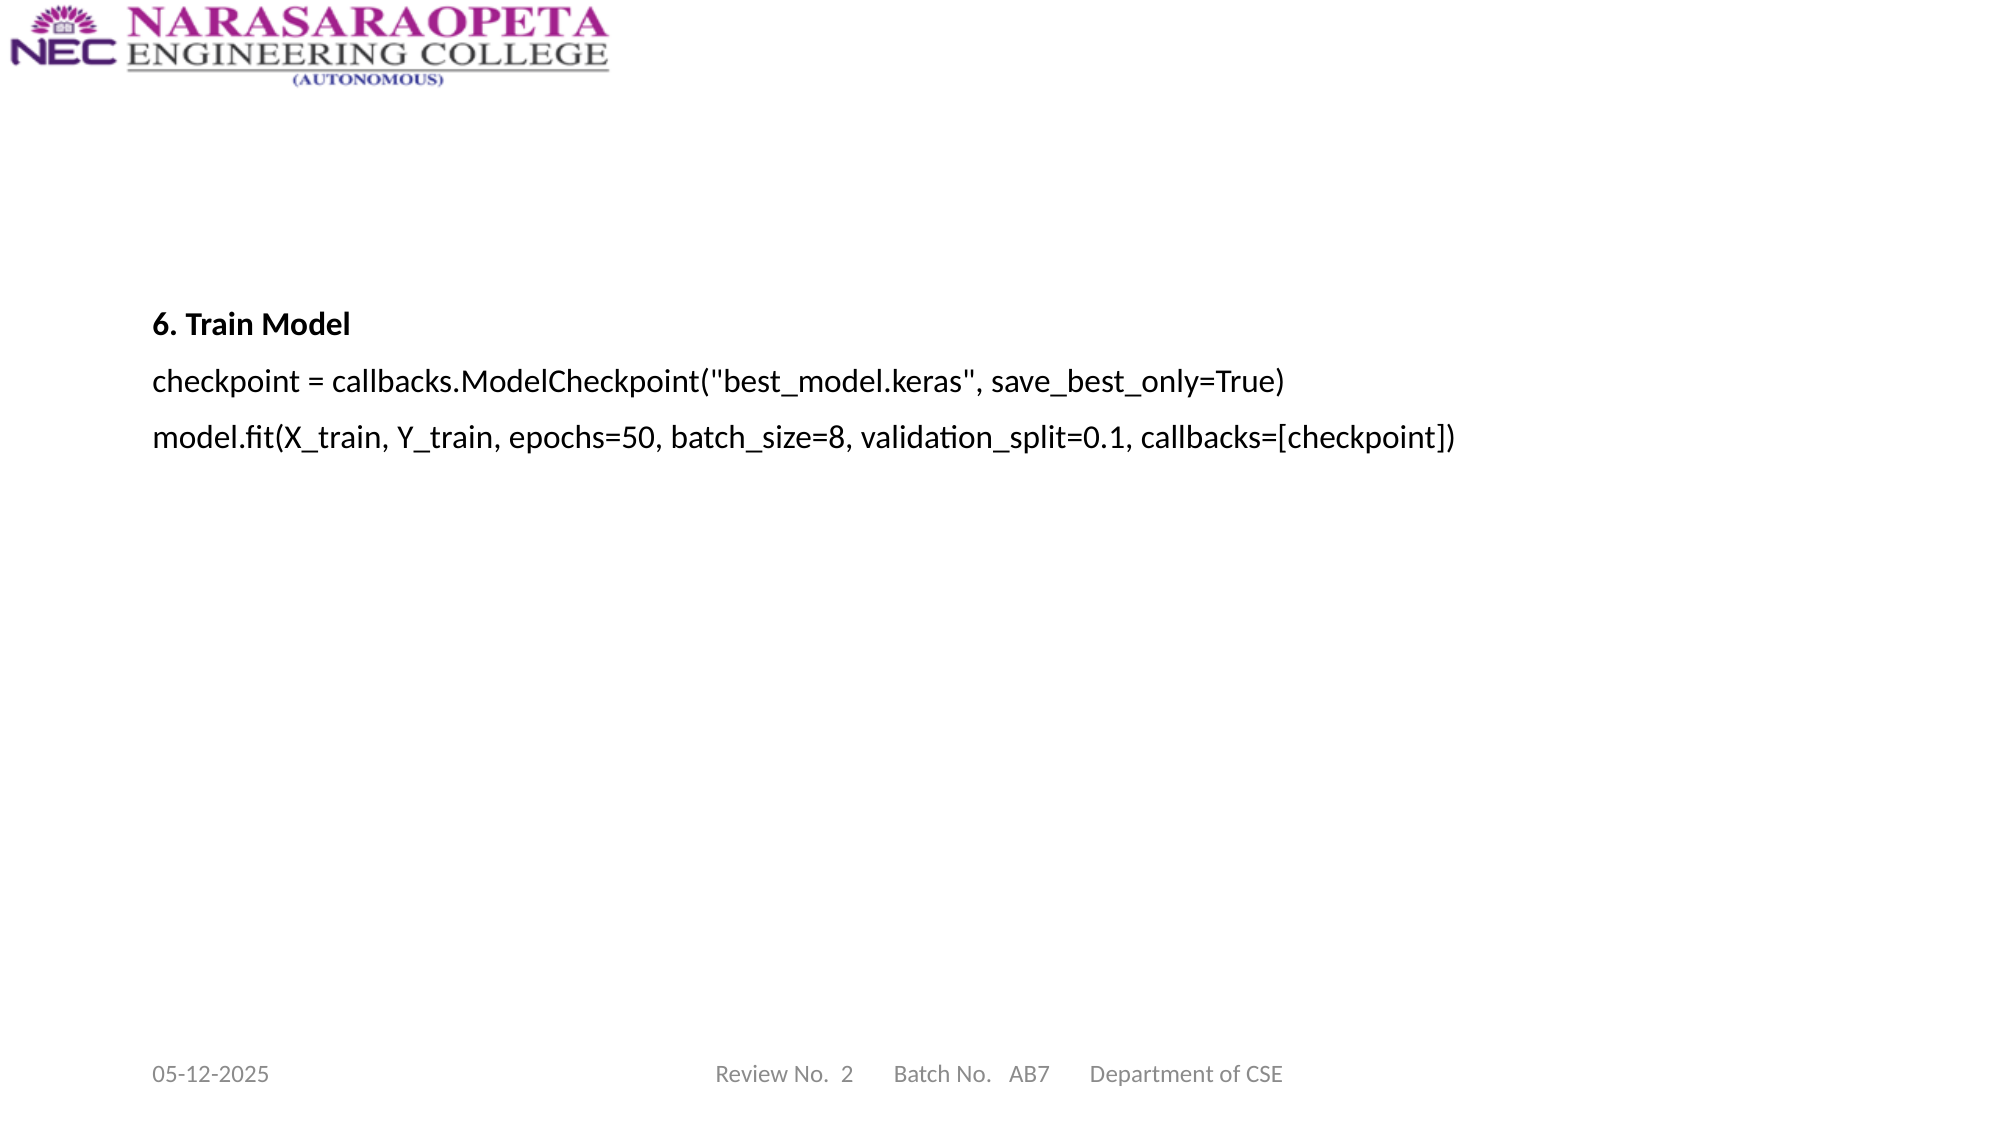

6. Train Model
checkpoint = callbacks.ModelCheckpoint("best_model.keras", save_best_only=True)
model.fit(X_train, Y_train, epochs=50, batch_size=8, validation_split=0.1, callbacks=[checkpoint])

05-12-2025
Review No.  2       Batch No.   AB7       Department of CSE
27